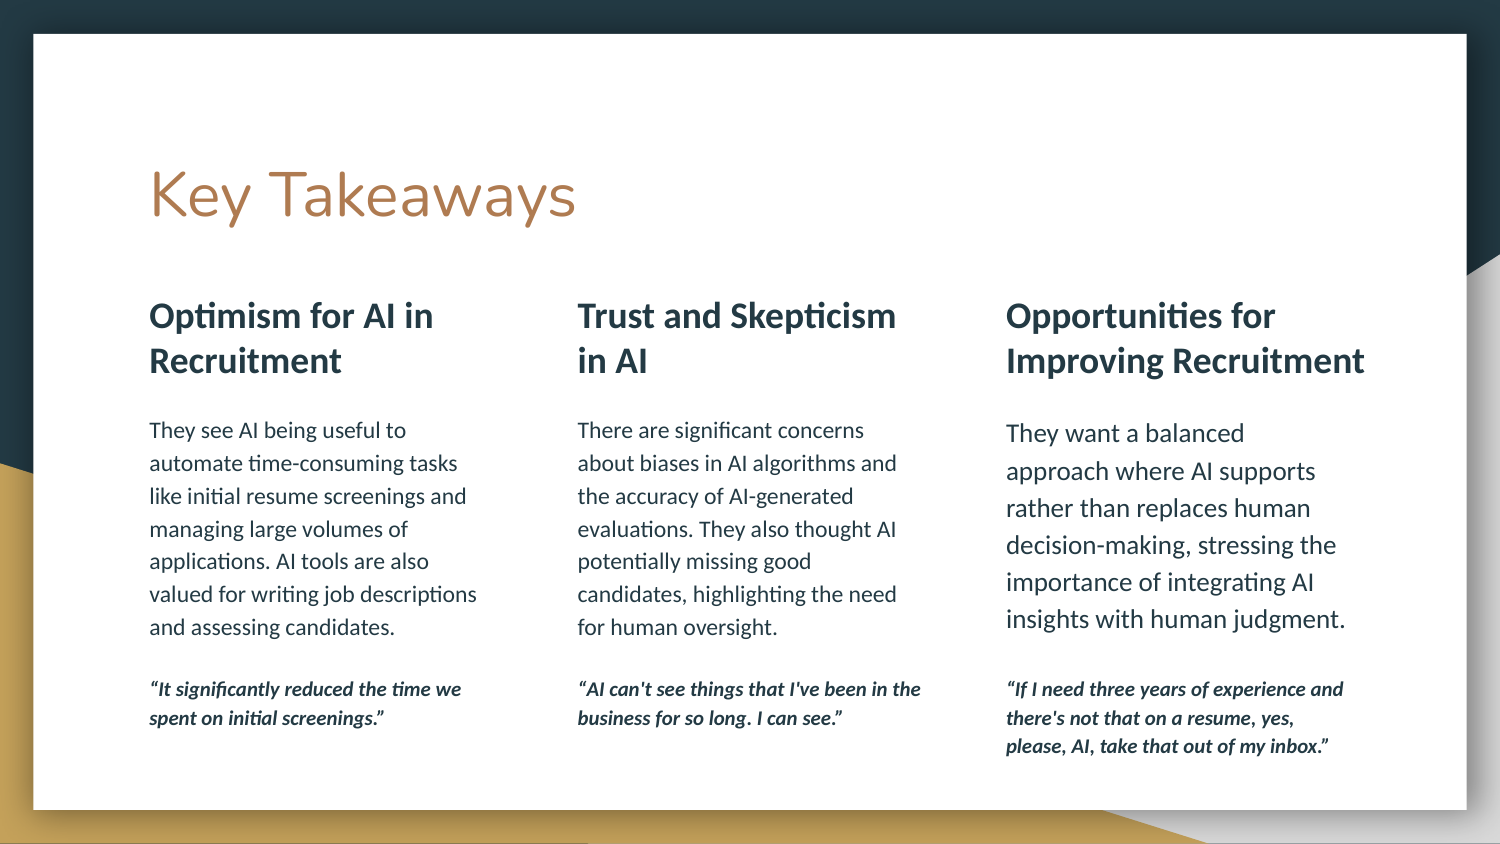

# Key Takeaways
Optimism for AI in Recruitment
Trust and Skepticism in AI
Opportunities for Improving Recruitment
They see AI being useful to automate time-consuming tasks like initial resume screenings and managing large volumes of applications. AI tools are also valued for writing job descriptions and assessing candidates.
There are significant concerns about biases in AI algorithms and the accuracy of AI-generated evaluations. They also thought AI potentially missing good candidates, highlighting the need for human oversight.
They want a balanced approach where AI supports rather than replaces human decision-making, stressing the importance of integrating AI insights with human judgment.

“It significantly reduced the time we spent on initial screenings.”
“AI can't see things that I've been in the business for so long. I can see.”
“If I need three years of experience and there's not that on a resume, yes, please, AI, take that out of my inbox.”